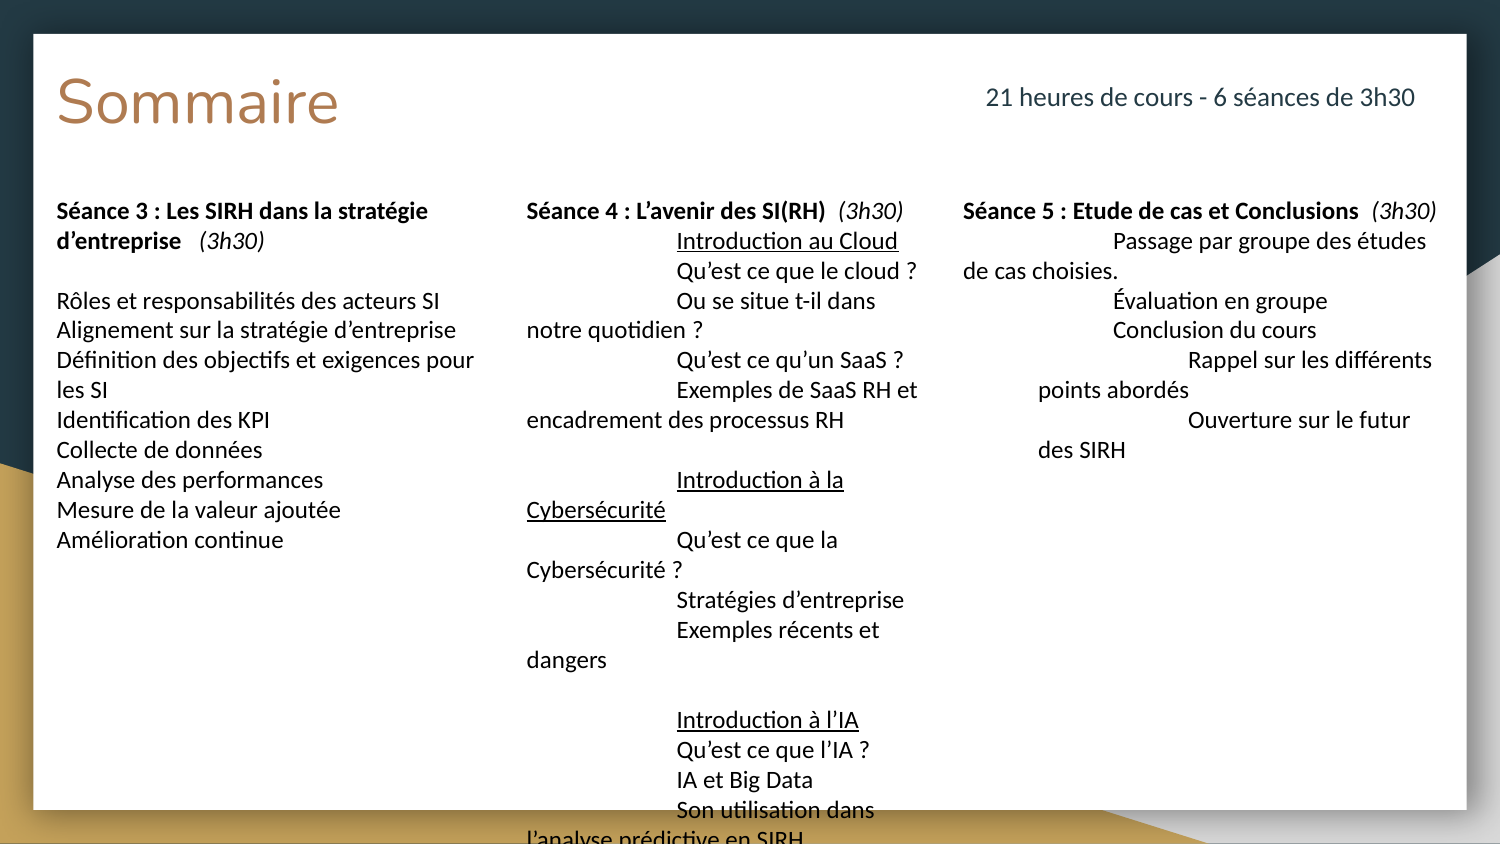

# Sommaire
21 heures de cours - 6 séances de 3h30
Séance 3 : Les SIRH dans la stratégie d’entreprise   (3h30)

Rôles et responsabilités des acteurs SI
Alignement sur la stratégie d’entreprise
Définition des objectifs et exigences pour les SI
Identification des KPI
Collecte de données
Analyse des performances
Mesure de la valeur ajoutée
Amélioration continue

Séance 4 : L’avenir des SI(RH)  (3h30)
	Introduction au Cloud
	Qu’est ce que le cloud ?
	Ou se situe t-il dans notre quotidien ?
	Qu’est ce qu’un SaaS ?
	Exemples de SaaS RH et encadrement des processus RH

	Introduction à la Cybersécurité
	Qu’est ce que la Cybersécurité ?
	Stratégies d’entreprise
	Exemples récents et dangers

	Introduction à l’IA
	Qu’est ce que l’IA ?
	IA et Big Data
	Son utilisation dans l’analyse prédictive en SIRH
	L’analyse de données avancée

Séance 5 : Etude de cas et Conclusions  (3h30)
	Passage par groupe des études de cas choisies.
	Évaluation en groupe
	Conclusion du cours
	Rappel sur les différents points abordés
	Ouverture sur le futur des SIRH